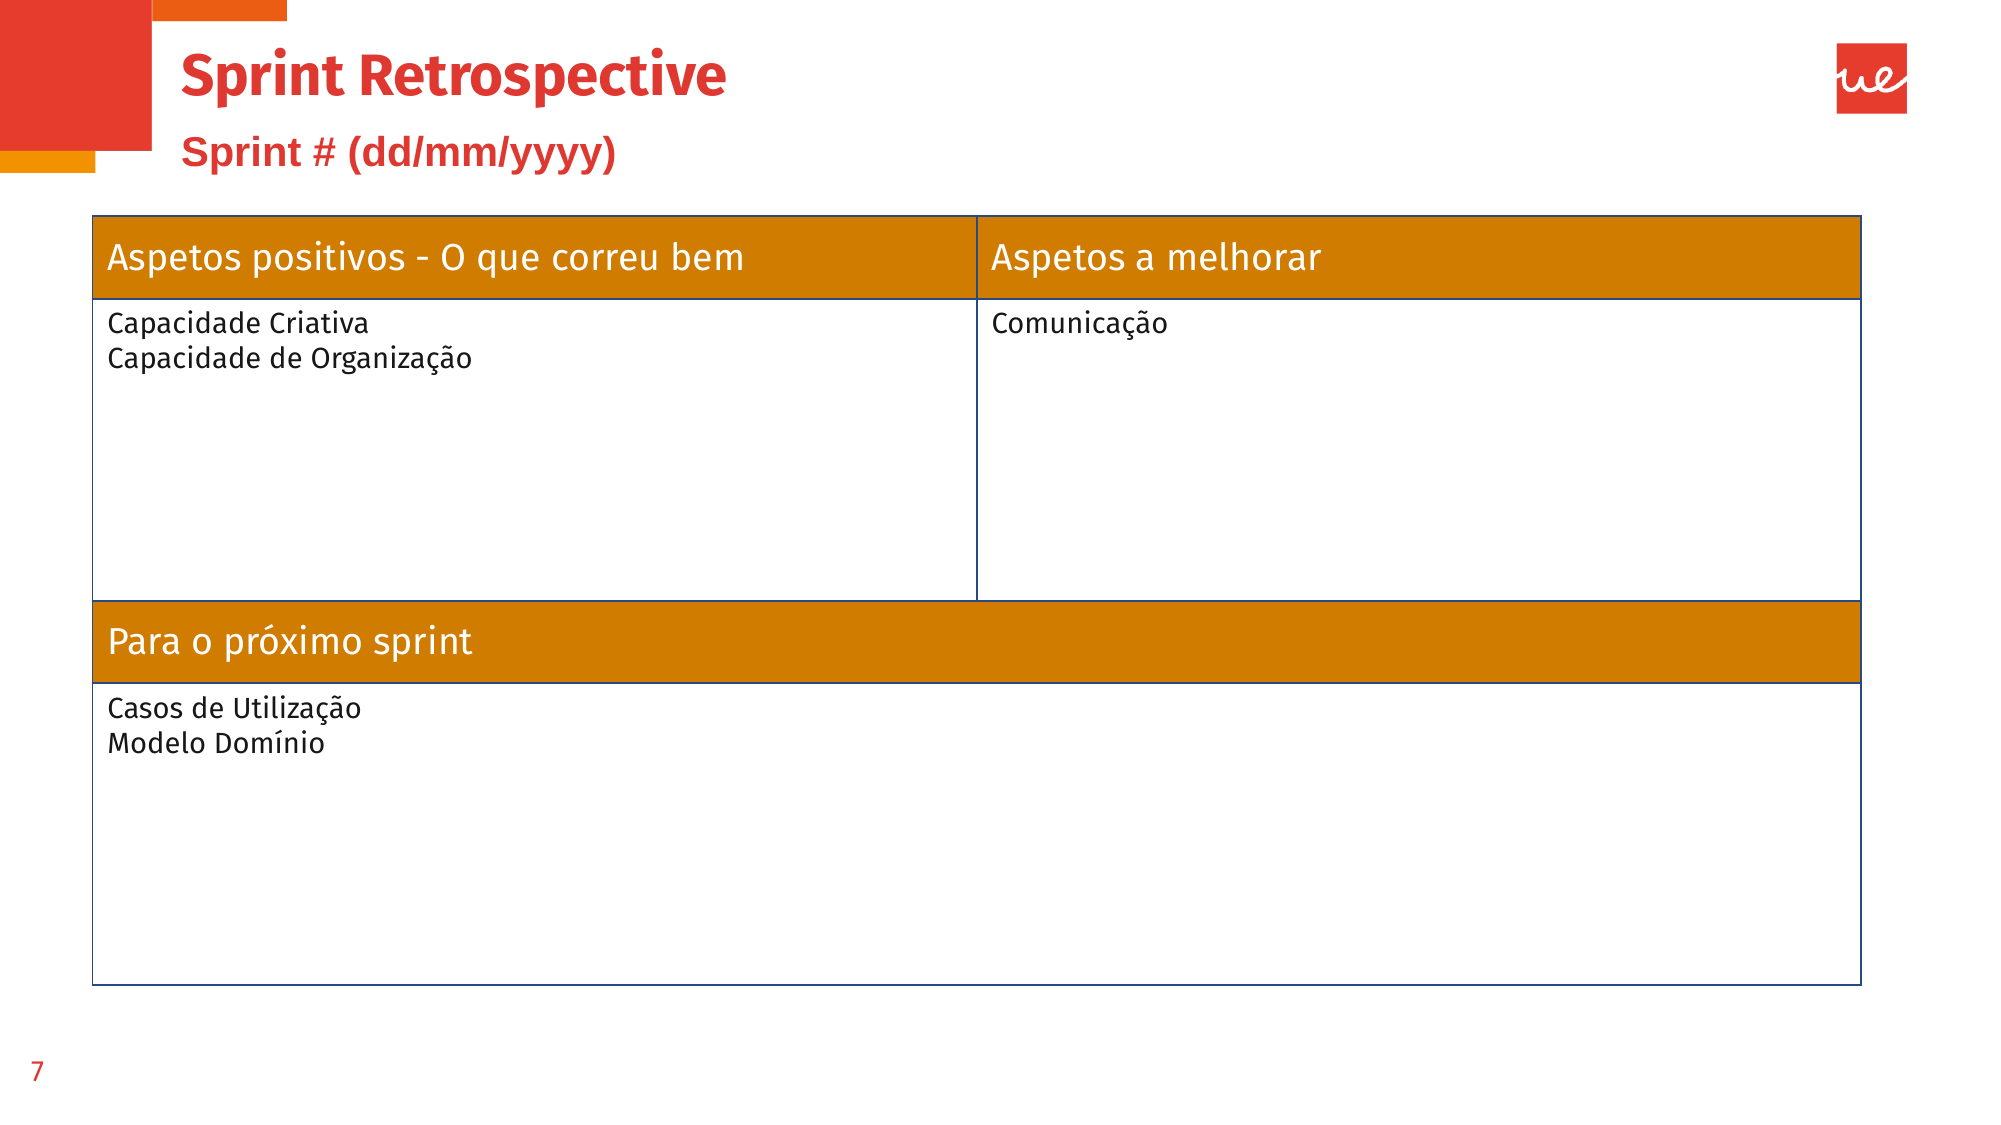

# Sprint Retrospective
Sprint # (dd/mm/yyyy)
| Aspetos positivos - O que correu bem | Aspetos a melhorar |
| --- | --- |
| Capacidade Criativa Capacidade de Organização | Comunicação |
| Para o próximo sprint |  |
| Casos de Utilização Modelo Domínio |  |
7